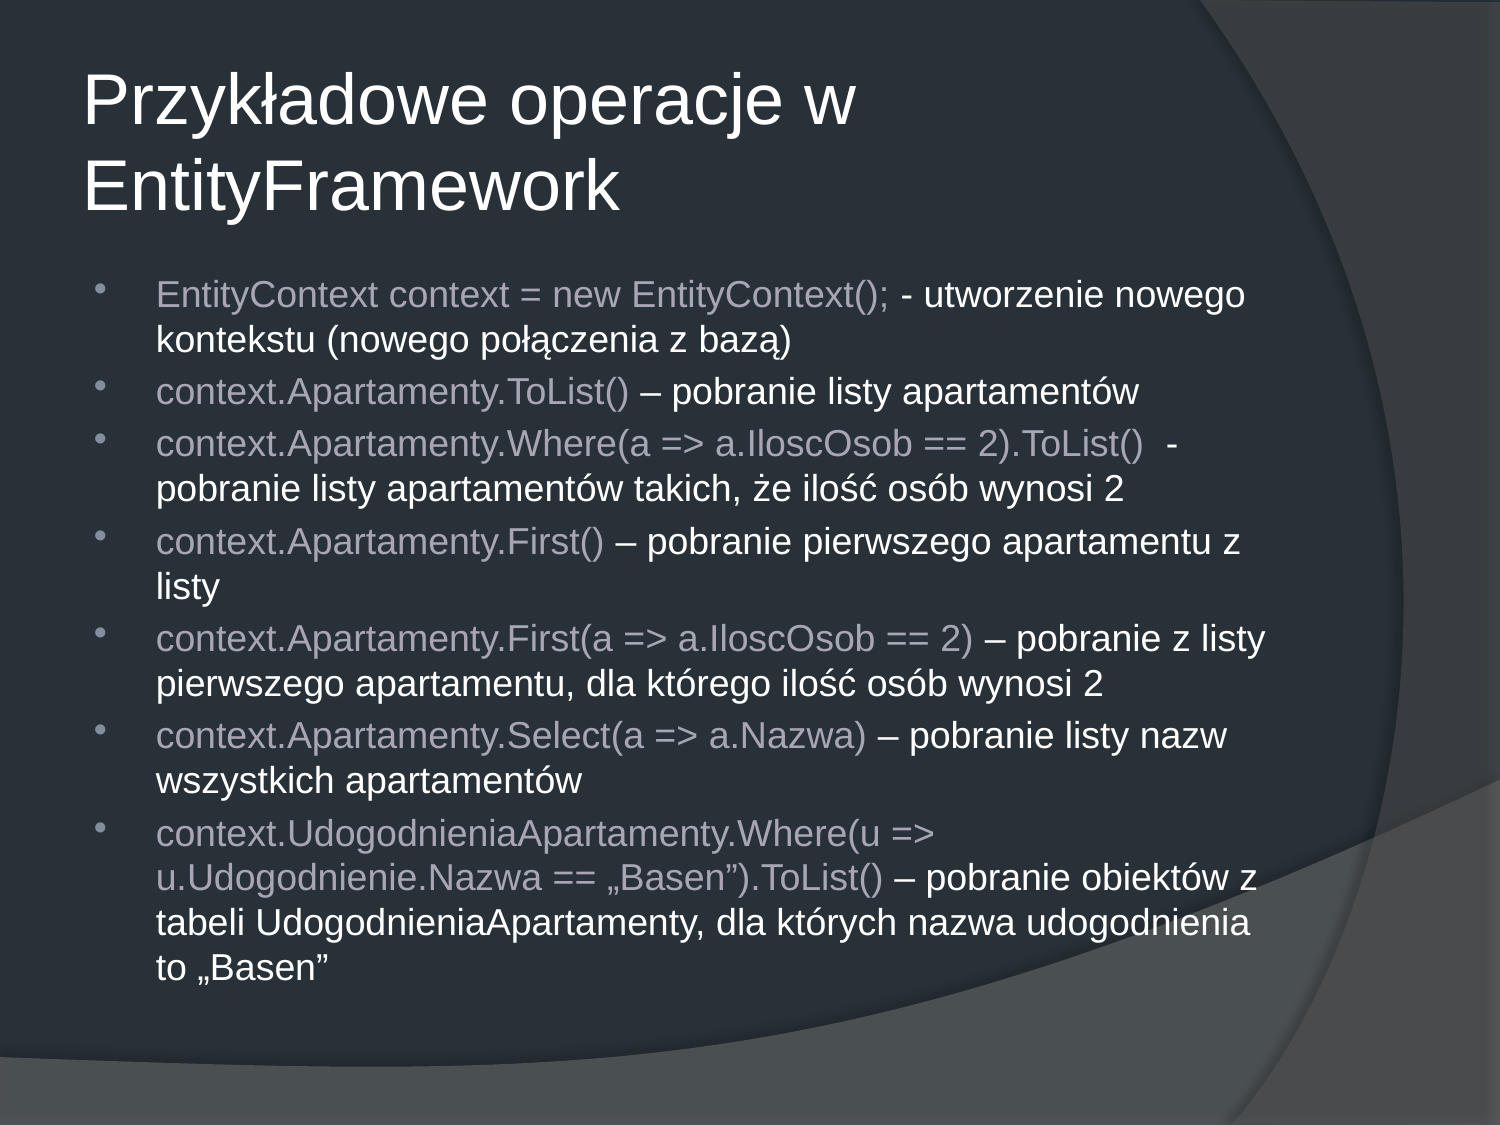

# Przykładowe operacje w EntityFramework
EntityContext context = new EntityContext(); - utworzenie nowego kontekstu (nowego połączenia z bazą)
context.Apartamenty.ToList() – pobranie listy apartamentów
context.Apartamenty.Where(a => a.IloscOsob == 2).ToList()  - pobranie listy apartamentów takich, że ilość osób wynosi 2
context.Apartamenty.First() – pobranie pierwszego apartamentu z listy
context.Apartamenty.First(a => a.IloscOsob == 2) – pobranie z listy pierwszego apartamentu, dla którego ilość osób wynosi 2
context.Apartamenty.Select(a => a.Nazwa) – pobranie listy nazw wszystkich apartamentów
context.UdogodnieniaApartamenty.Where(u => u.Udogodnienie.Nazwa == „Basen”).ToList() – pobranie obiektów z tabeli UdogodnieniaApartamenty, dla których nazwa udogodnienia to „Basen”